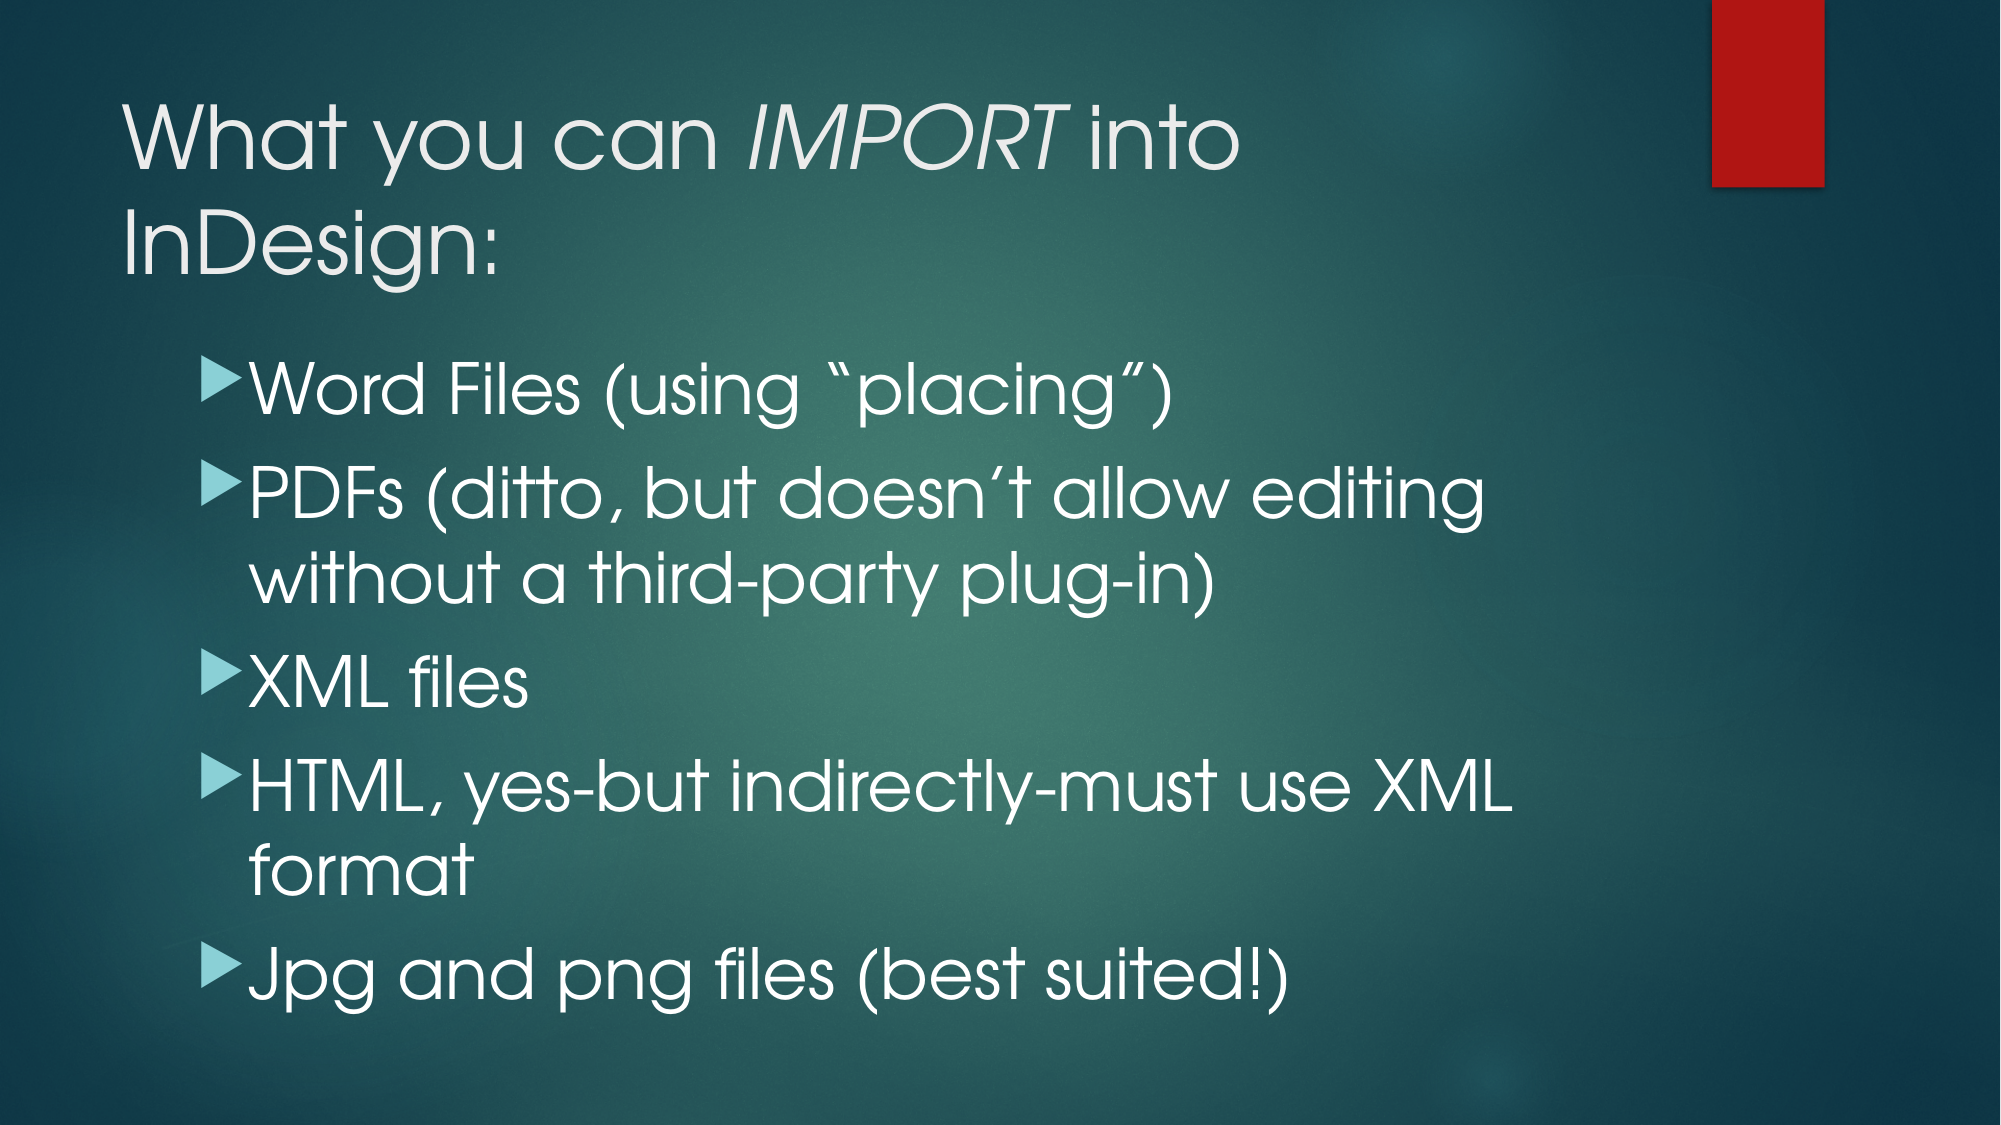

# What you can IMPORT into InDesign:
Word Files (using “placing”)
PDFs (ditto, but doesn’t allow editing without a third-party plug-in)
XML files
HTML, yes-but indirectly-must use XML format
Jpg and png files (best suited!)